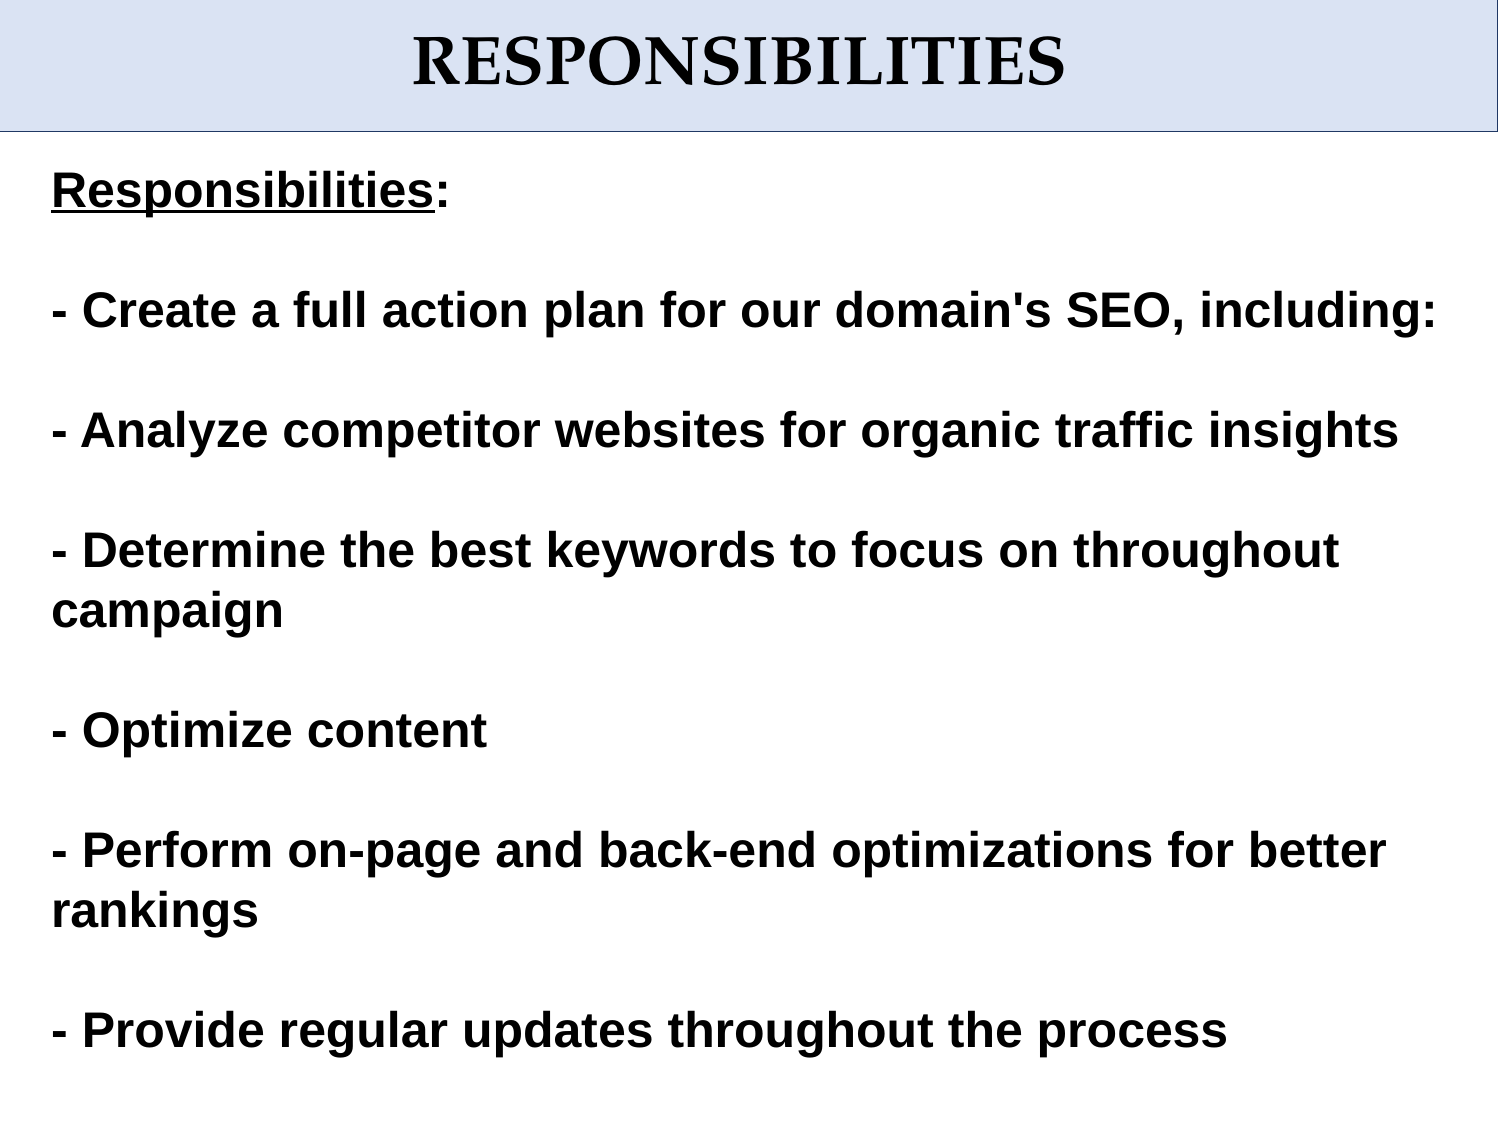

# RESPONSIBILITIES
Responsibilities:

- Create a full action plan for our domain's SEO, including:

- Analyze competitor websites for organic traffic insights

- Determine the best keywords to focus on throughout campaign

- Optimize content

- Perform on-page and back-end optimizations for better rankings

- Provide regular updates throughout the process

- On-page Optimization